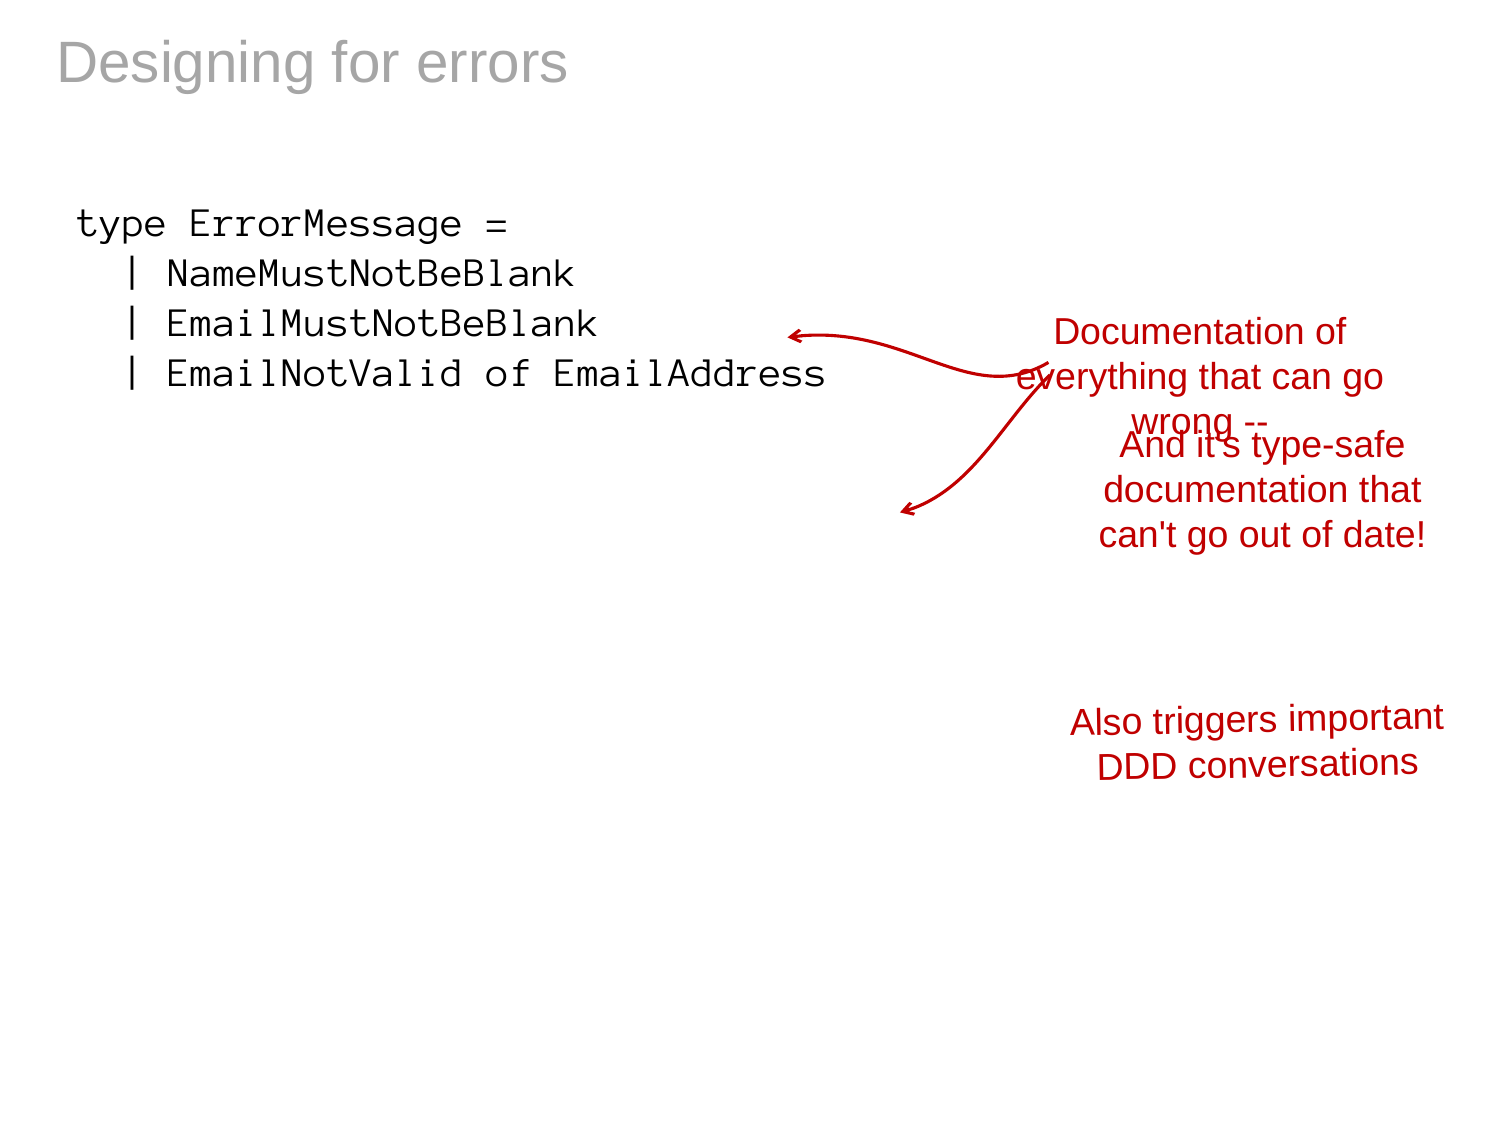

# Designing for errors
type ErrorMessage =
  | NameMustNotBeBlank
  | EmailMustNotBeBlank
  | EmailNotValid of EmailAddress
  // database errors
  | UserIdNotValid of UserId
  | DbUserNotFoundError of UserId
  | DbTimeout of ConnectionString
  | DbConcurrencyError
  | DbAuthorizationError of ConnectionString * Credentials
  // SMTP errors
  | SmtpTimeout of SmtpConnection
  | SmtpBadRecipient of EmailAddress
Documentation of everything that can go wrong --

And it's type-safe documentation that can't go out of date!
Also triggers important
DDD conversations